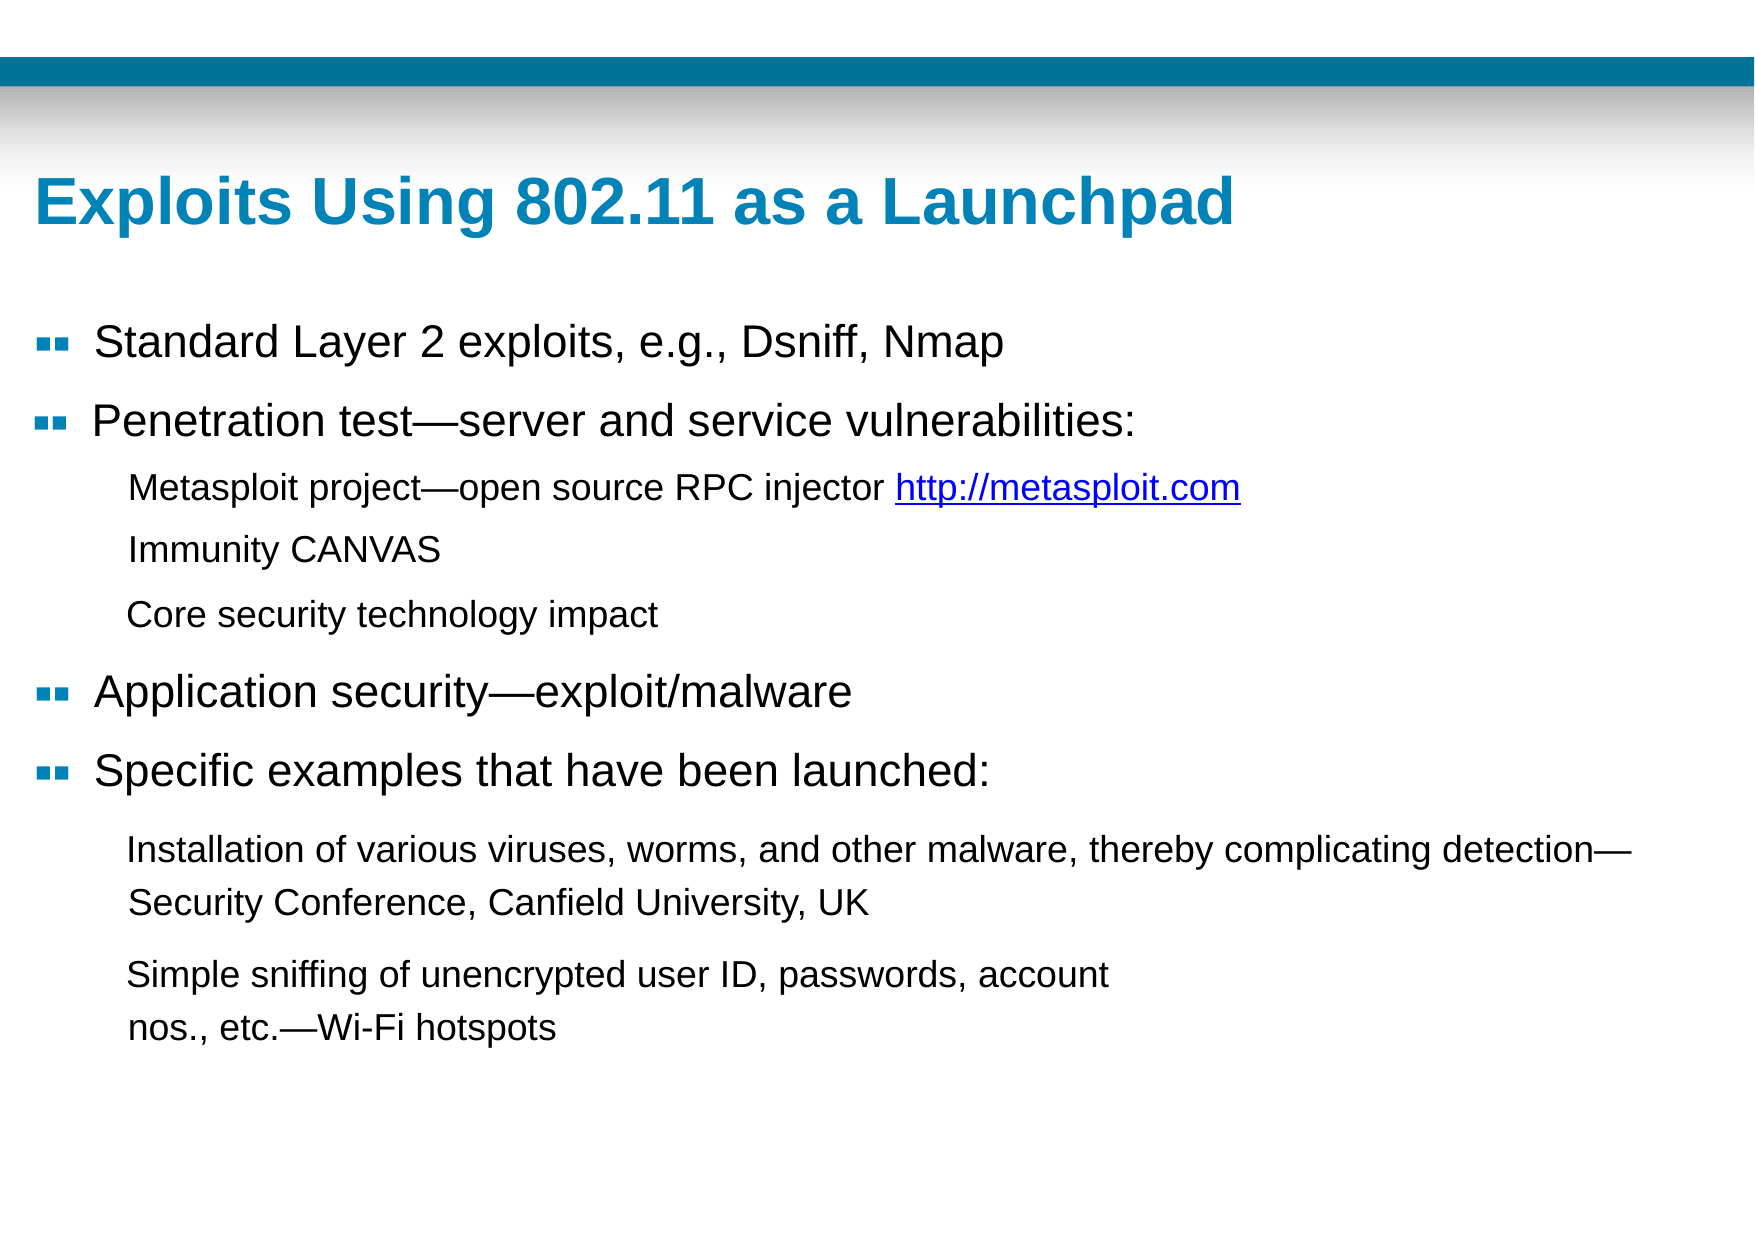

# Exploits Using 802.11 as a Launchpad
▪▪  Standard Layer 2 exploits, e.g., Dsniff, Nmap
▪▪  Penetration test—server and service vulnerabilities: Metasploit project—open source RPC injector http://metasploit.com Immunity CANVAS
Core security technology impact
▪▪  Application security—exploit/malware
▪▪  Specific examples that have been launched:
Installation of various viruses, worms, and other malware, thereby complicating detection— Security Conference, Canfield University, UK
Simple sniffing of unencrypted user ID, passwords, account nos., etc.—Wi-Fi hotspots